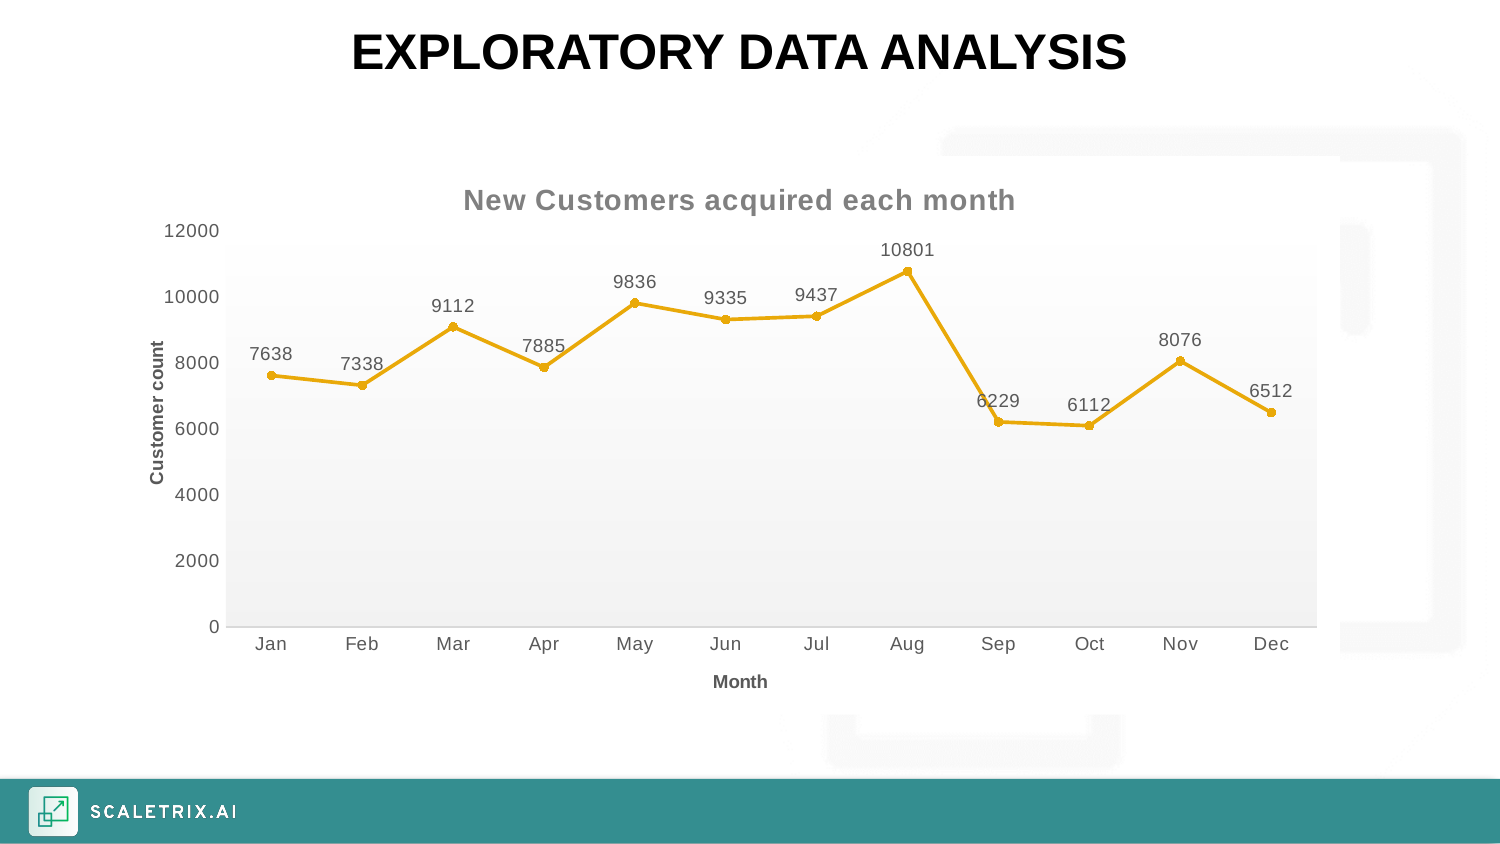

EXPLORATORY DATA ANALYSIS

### Chart: New Customers acquired each month

| Category | Total |
|---|---|
| Jan | 7638.0 |
| Feb | 7338.0 |
| Mar | 9112.0 |
| Apr | 7885.0 |
| May | 9836.0 |
| Jun | 9335.0 |
| Jul | 9437.0 |
| Aug | 10801.0 |
| Sep | 6229.0 |
| Oct | 6112.0 |
| Nov | 8076.0 |
| Dec | 6512.0 |